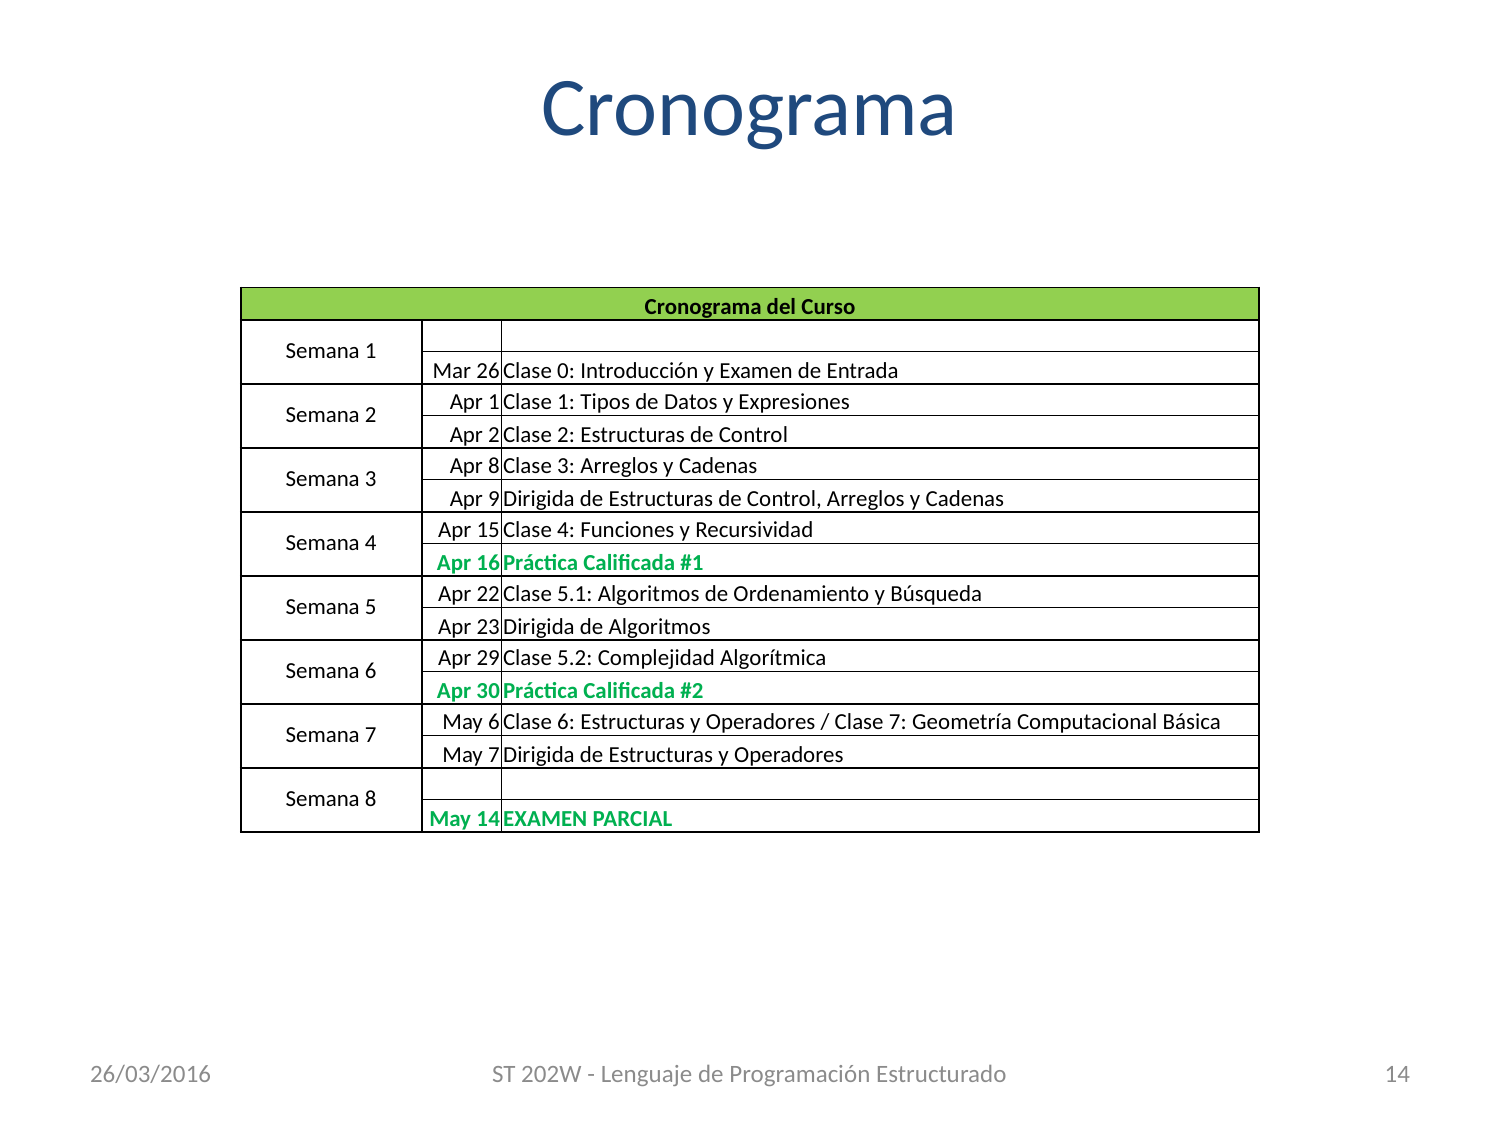

Cronograma
| Cronograma del Curso |  |  |
| --- | --- | --- |
| Semana 1 |  |  |
|  | Mar 26 | Clase 0: Introducción y Examen de Entrada |
| Semana 2 | Apr 1 | Clase 1: Tipos de Datos y Expresiones |
|  | Apr 2 | Clase 2: Estructuras de Control |
| Semana 3 | Apr 8 | Clase 3: Arreglos y Cadenas |
|  | Apr 9 | Dirigida de Estructuras de Control, Arreglos y Cadenas |
| Semana 4 | Apr 15 | Clase 4: Funciones y Recursividad |
|  | Apr 16 | Práctica Calificada #1 |
| Semana 5 | Apr 22 | Clase 5.1: Algoritmos de Ordenamiento y Búsqueda |
|  | Apr 23 | Dirigida de Algoritmos |
| Semana 6 | Apr 29 | Clase 5.2: Complejidad Algorítmica |
|  | Apr 30 | Práctica Calificada #2 |
| Semana 7 | May 6 | Clase 6: Estructuras y Operadores / Clase 7: Geometría Computacional Básica |
|  | May 7 | Dirigida de Estructuras y Operadores |
| Semana 8 |  |  |
|  | May 14 | EXAMEN PARCIAL |
26/03/2016
ST 202W - Lenguaje de Programación Estructurado
14